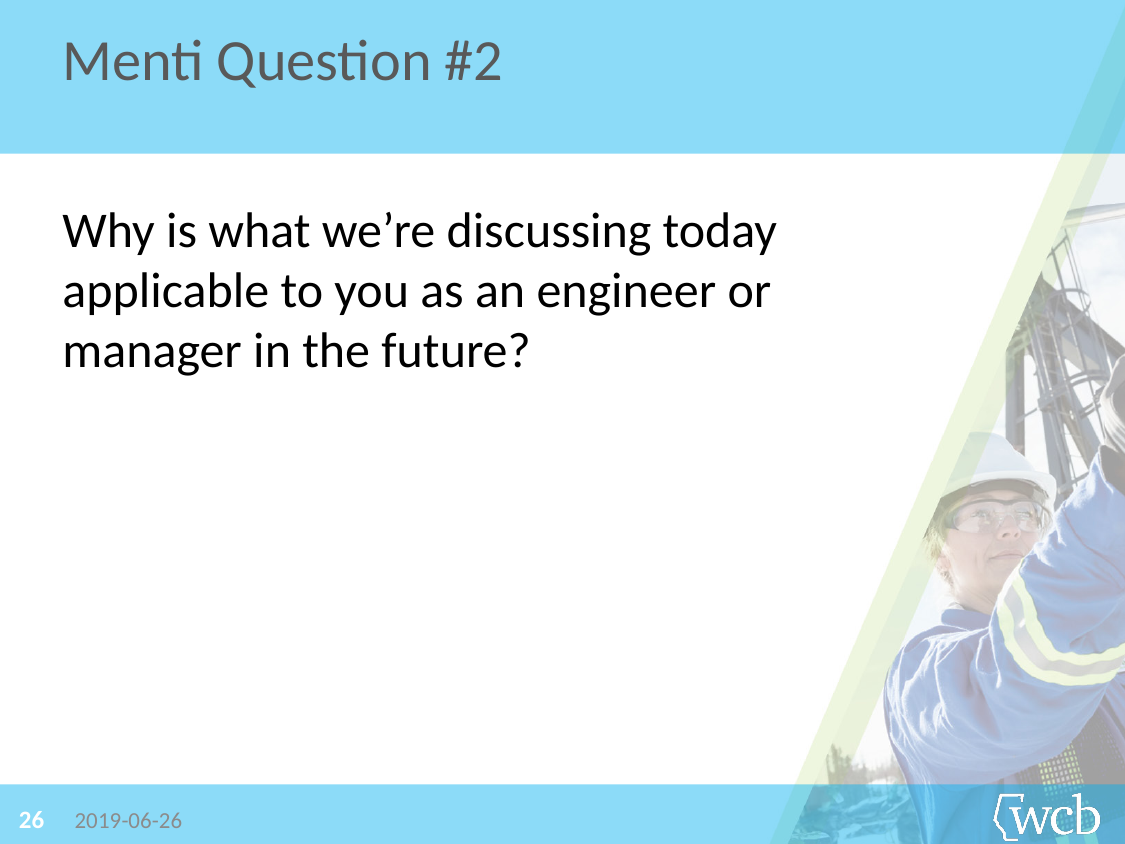

Menti Question #2
Why is what we’re discussing today
applicable to you as an engineer or
manager in the future?

26
2019-06-26